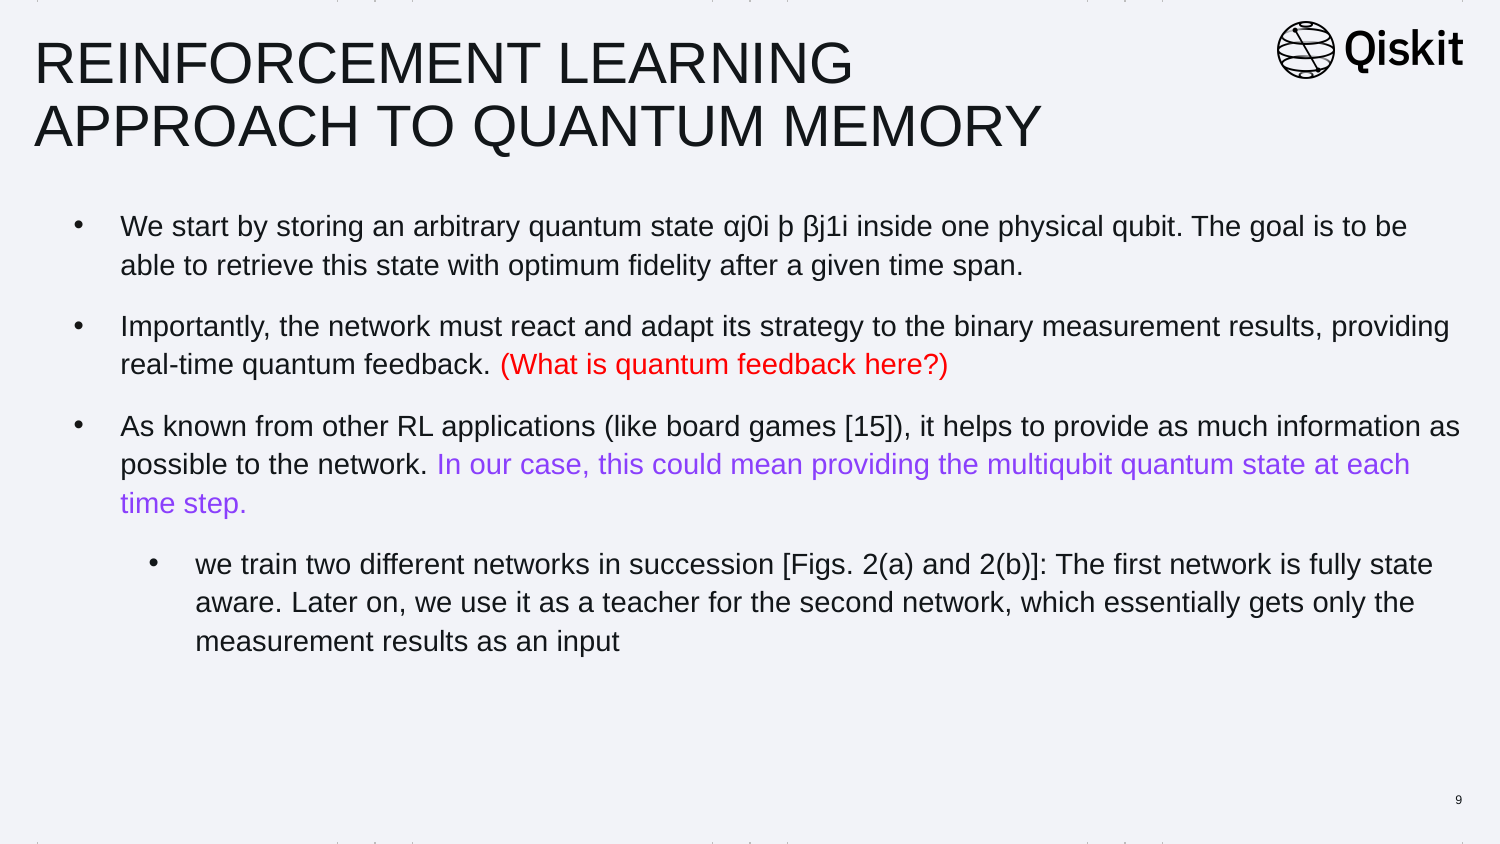

# REINFORCEMENT LEARNING APPROACH TO QUANTUM MEMORY
We start by storing an arbitrary quantum state αj0i þ βj1i inside one physical qubit. The goal is to be able to retrieve this state with optimum fidelity after a given time span.
Importantly, the network must react and adapt its strategy to the binary measurement results, providing real-time quantum feedback. (What is quantum feedback here?)
As known from other RL applications (like board games [15]), it helps to provide as much information as possible to the network. In our case, this could mean providing the multiqubit quantum state at each time step.
we train two different networks in succession [Figs. 2(a) and 2(b)]: The first network is fully state aware. Later on, we use it as a teacher for the second network, which essentially gets only the measurement results as an input
9